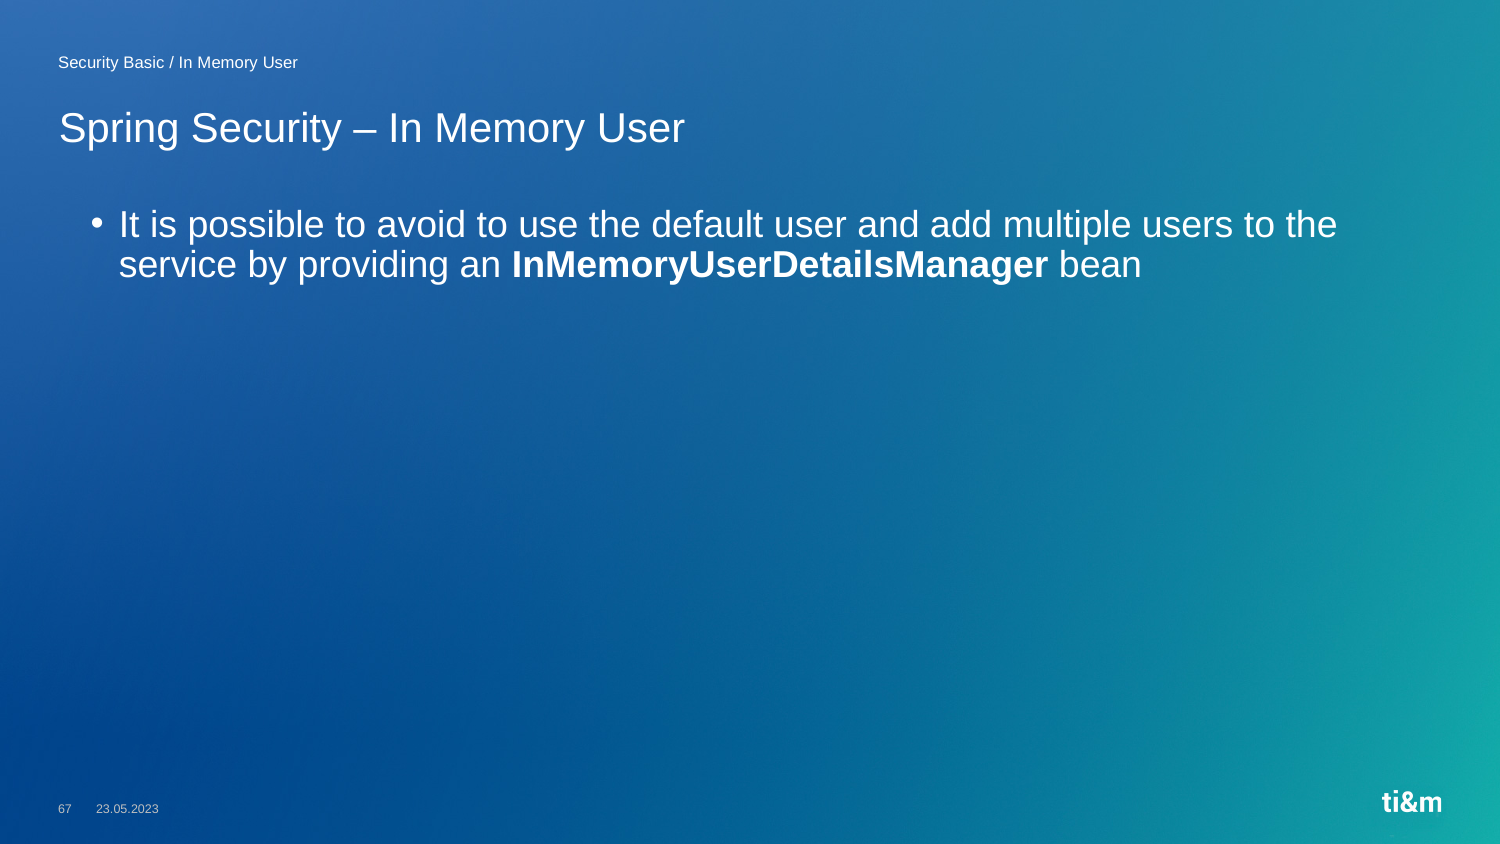

Security Basic / In Memory User
# Spring Security – In Memory User
It is possible to avoid to use the default user and add multiple users to the service by providing an InMemoryUserDetailsManager bean

67
23.05.2023